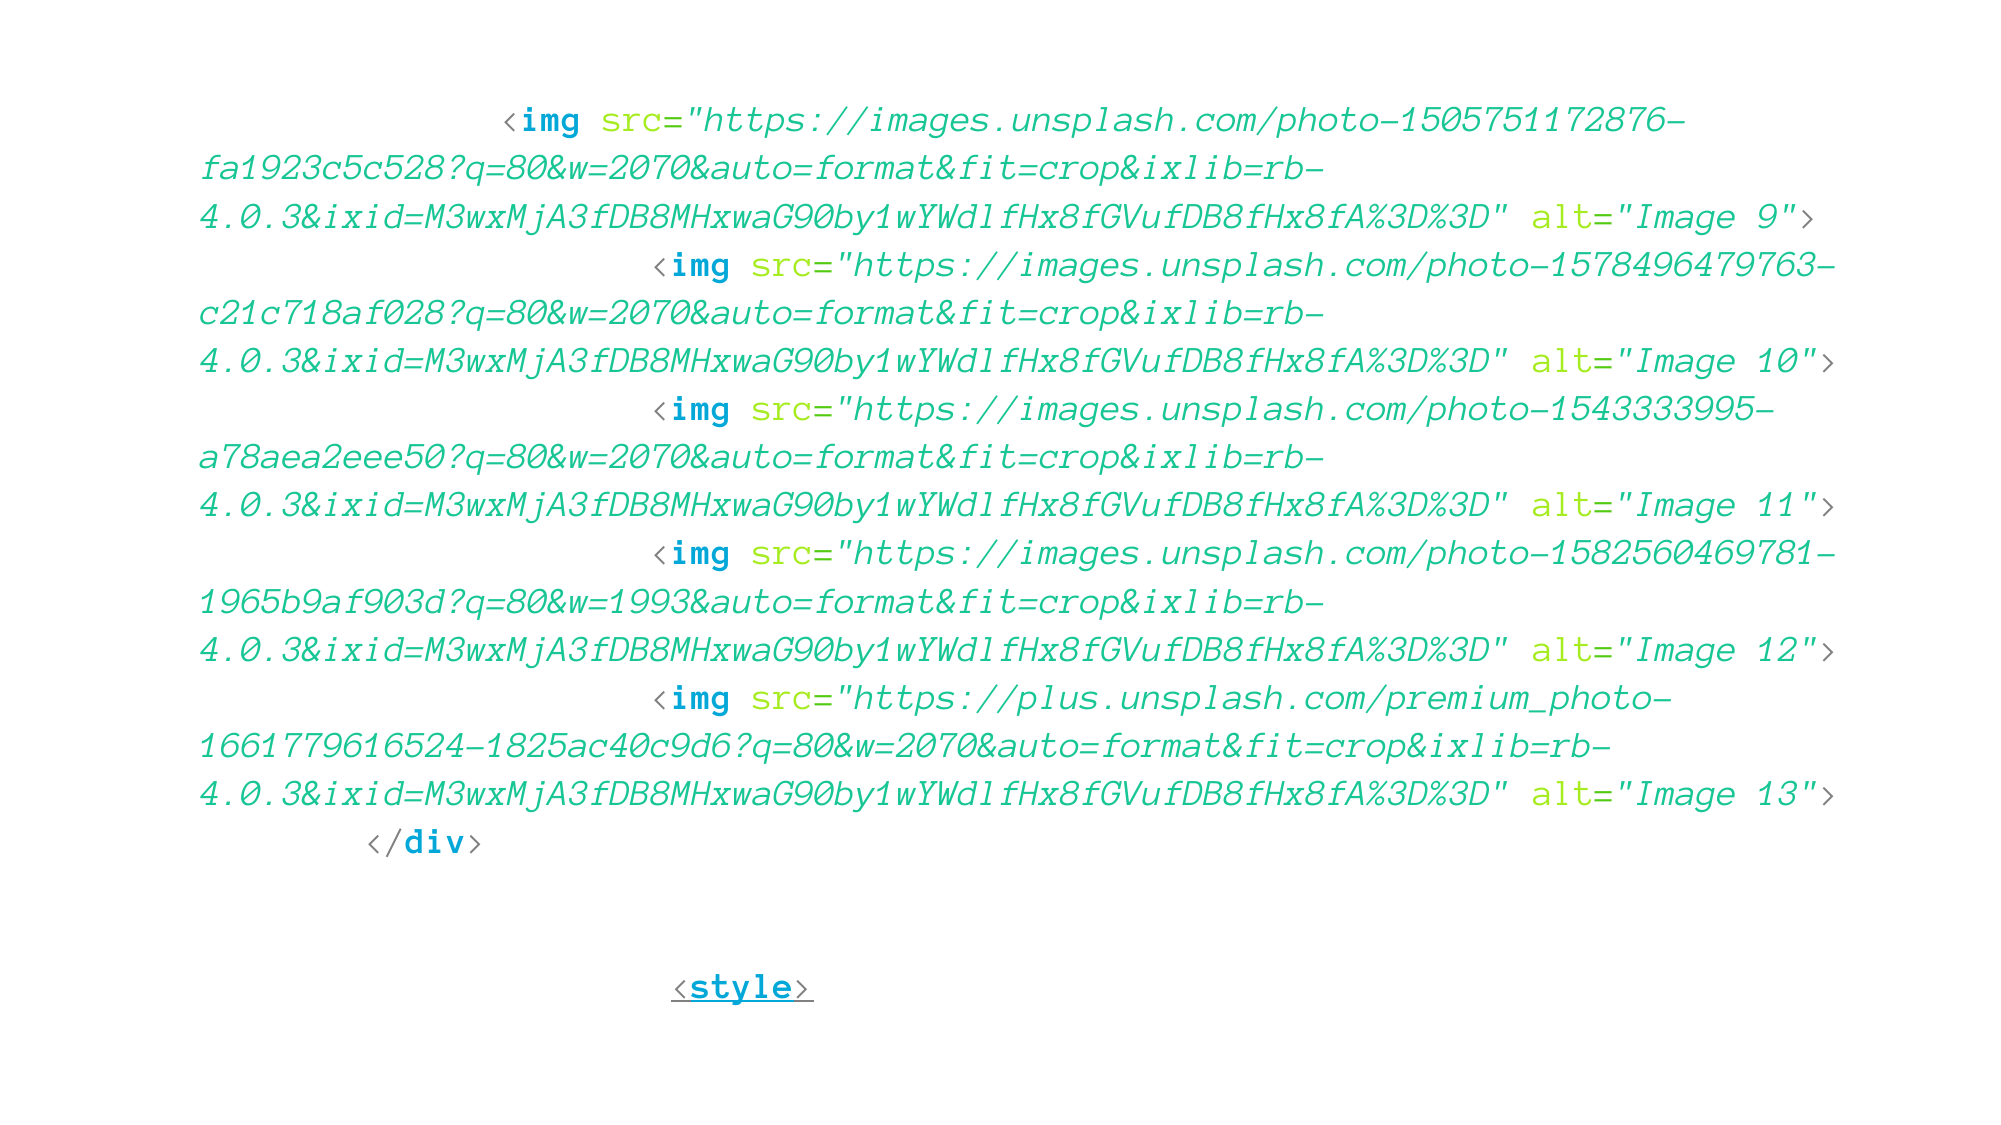

<img src="https://images.unsplash.com/photo-1505751172876-fa1923c5c528?q=80&w=2070&auto=format&fit=crop&ixlib=rb-4.0.3&ixid=M3wxMjA3fDB8MHxwaG90by1wYWdlfHx8fGVufDB8fHx8fA%3D%3D" alt="Image 9">
			<img src="https://images.unsplash.com/photo-1578496479763-c21c718af028?q=80&w=2070&auto=format&fit=crop&ixlib=rb-4.0.3&ixid=M3wxMjA3fDB8MHxwaG90by1wYWdlfHx8fGVufDB8fHx8fA%3D%3D" alt="Image 10">
			<img src="https://images.unsplash.com/photo-1543333995-a78aea2eee50?q=80&w=2070&auto=format&fit=crop&ixlib=rb-4.0.3&ixid=M3wxMjA3fDB8MHxwaG90by1wYWdlfHx8fGVufDB8fHx8fA%3D%3D" alt="Image 11">
			<img src="https://images.unsplash.com/photo-1582560469781-1965b9af903d?q=80&w=1993&auto=format&fit=crop&ixlib=rb-4.0.3&ixid=M3wxMjA3fDB8MHxwaG90by1wYWdlfHx8fGVufDB8fHx8fA%3D%3D" alt="Image 12">
			<img src="https://plus.unsplash.com/premium_photo-1661779616524-1825ac40c9d6?q=80&w=2070&auto=format&fit=crop&ixlib=rb-4.0.3&ixid=M3wxMjA3fDB8MHxwaG90by1wYWdlfHx8fGVufDB8fHx8fA%3D%3D" alt="Image 13">
        </div>

			 <style>